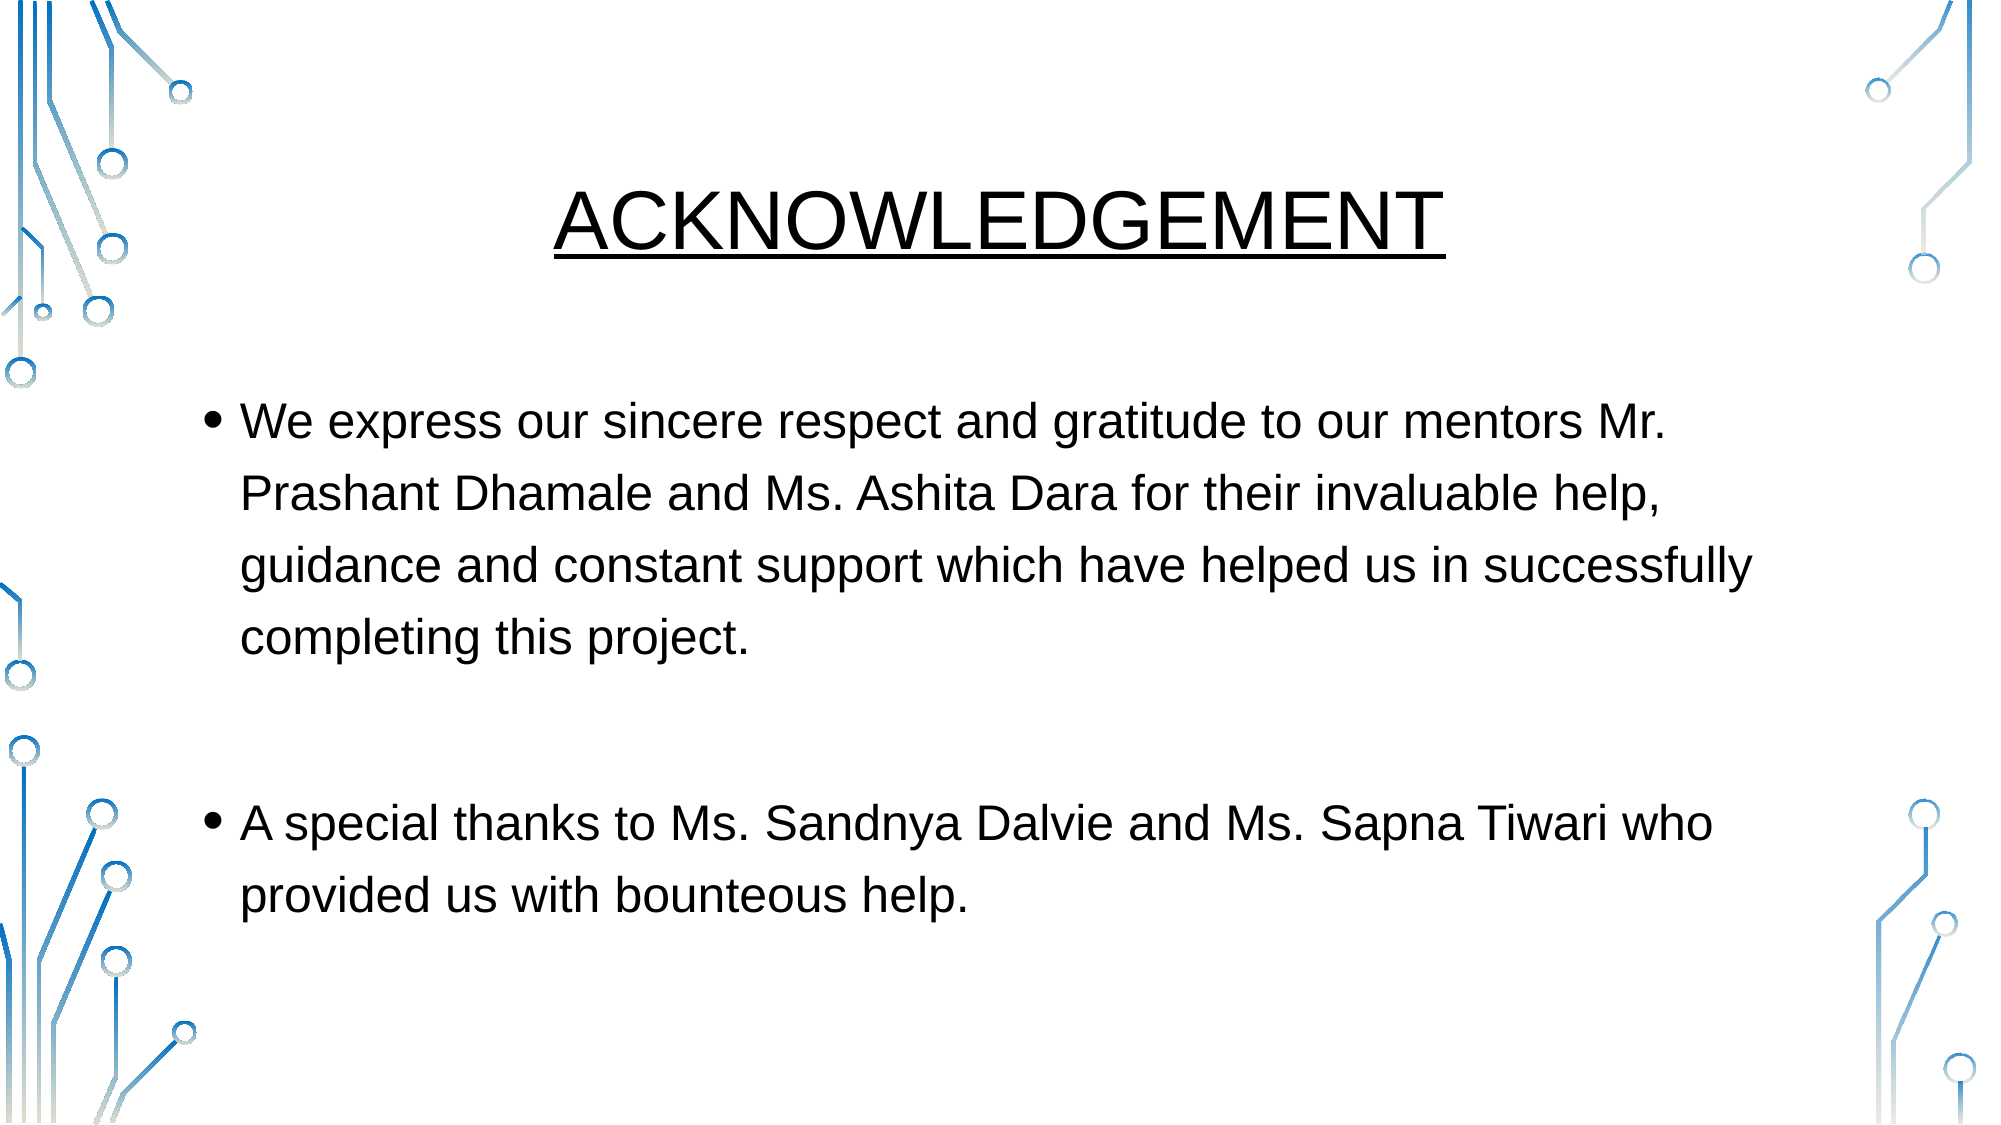

# ACKNOWLEDGEMENT
We express our sincere respect and gratitude to our mentors Mr. Prashant Dhamale and Ms. Ashita Dara for their invaluable help, guidance and constant support which have helped us in successfully completing this project.

A special thanks to Ms. Sandnya Dalvie and Ms. Sapna Tiwari who provided us with bounteous help.